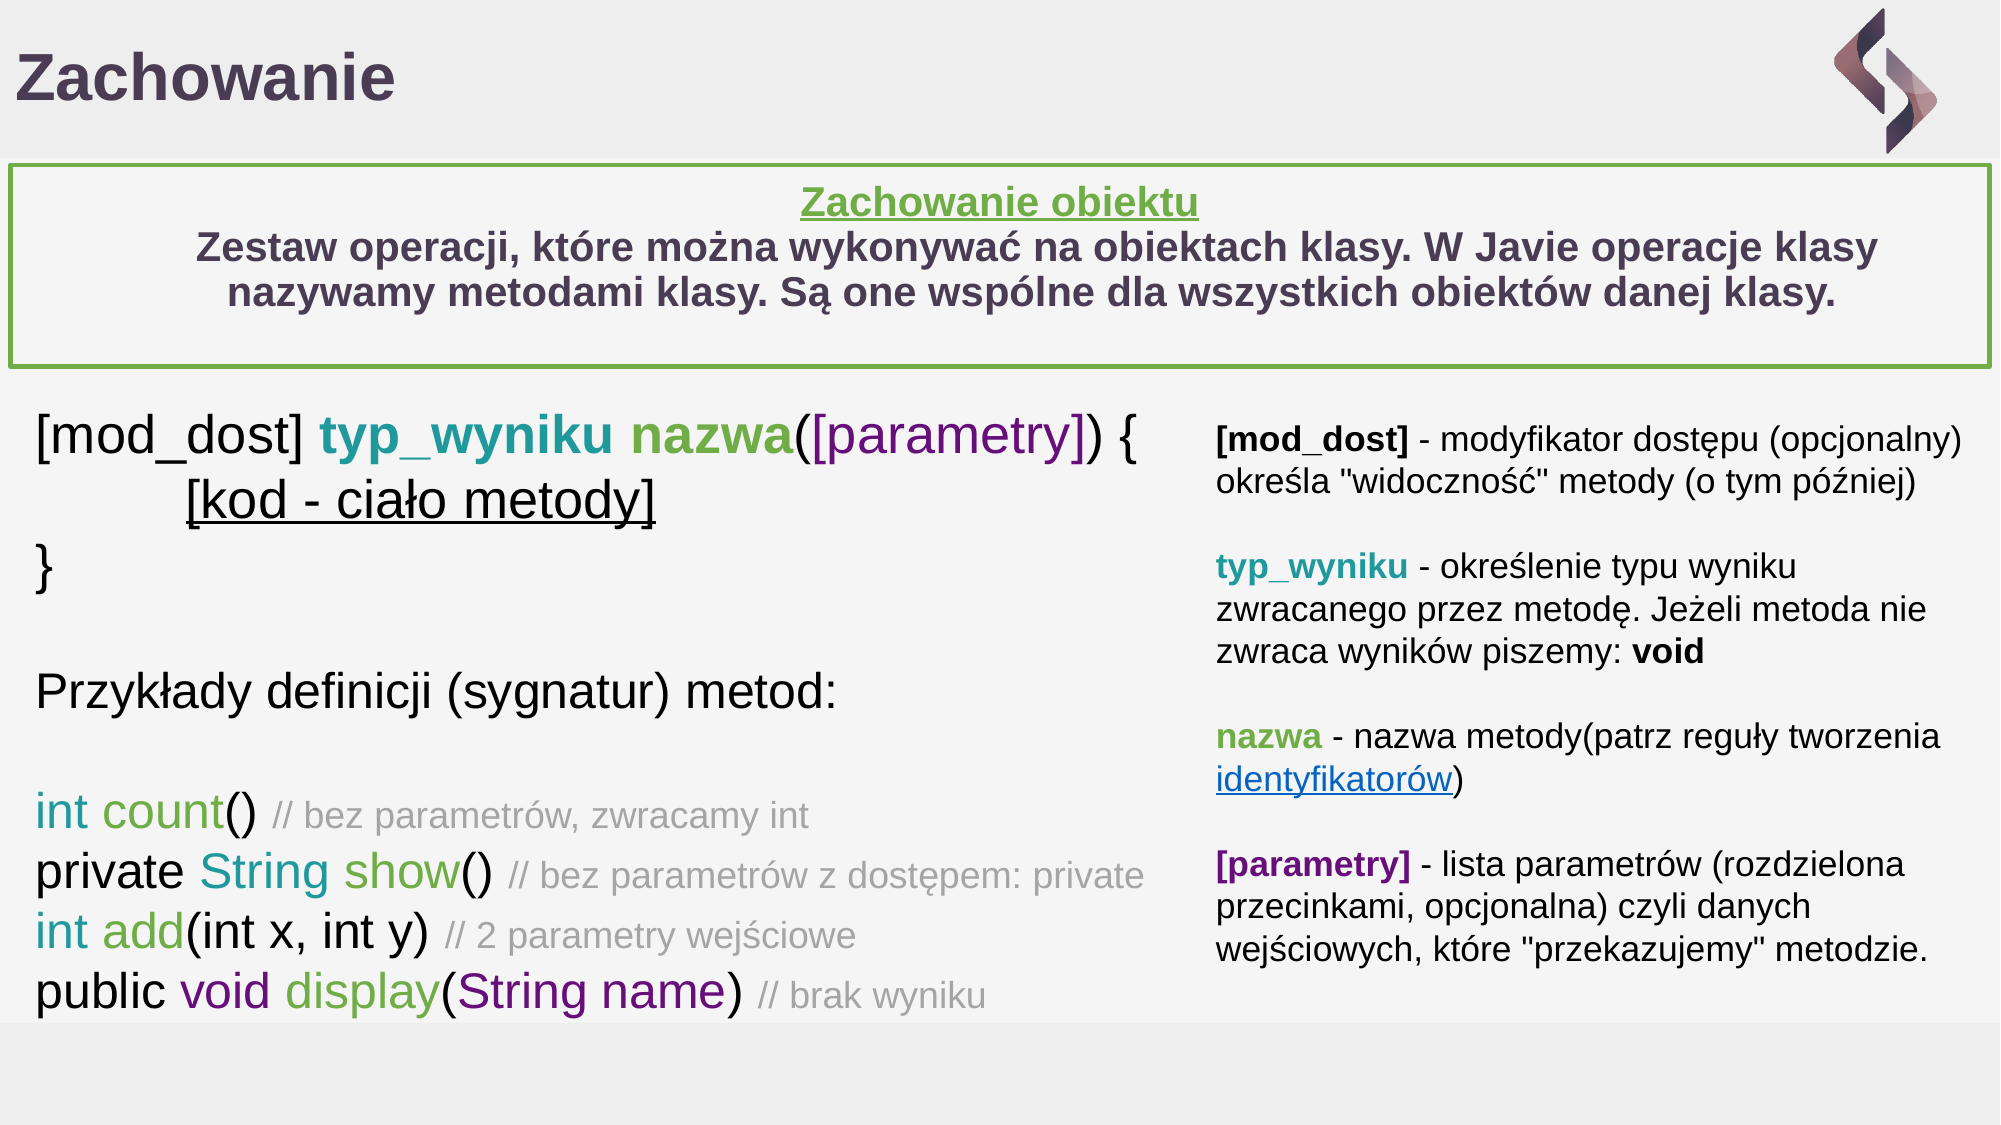

# Zachowanie
Zachowanie obiektu
Zestaw operacji, które można wykonywać na obiektach klasy. W Javie operacje klasy nazywamy metodami klasy. Są one wspólne dla wszystkich obiektów danej klasy.

[mod_dost] typ_wyniku nazwa([parametry]) {
	[kod - ciało metody]
}

Przykłady definicji (sygnatur) metod:

int count() // bez parametrów, zwracamy int
private String show() // bez parametrów z dostępem: private
int add(int x, int y) // 2 parametry wejściowe
public void display(String name) // brak wyniku

[mod_dost] - modyfikator dostępu (opcjonalny)   określa "widoczność" metody (o tym później)

typ_wyniku - określenie typu wyniku zwracanego przez metodę. Jeżeli metoda nie zwraca wyników piszemy: void

nazwa - nazwa metody(patrz reguły tworzenia identyfikatorów)

[parametry] - lista parametrów (rozdzielona przecinkami, opcjonalna) czyli danych wejściowych, które "przekazujemy" metodzie.